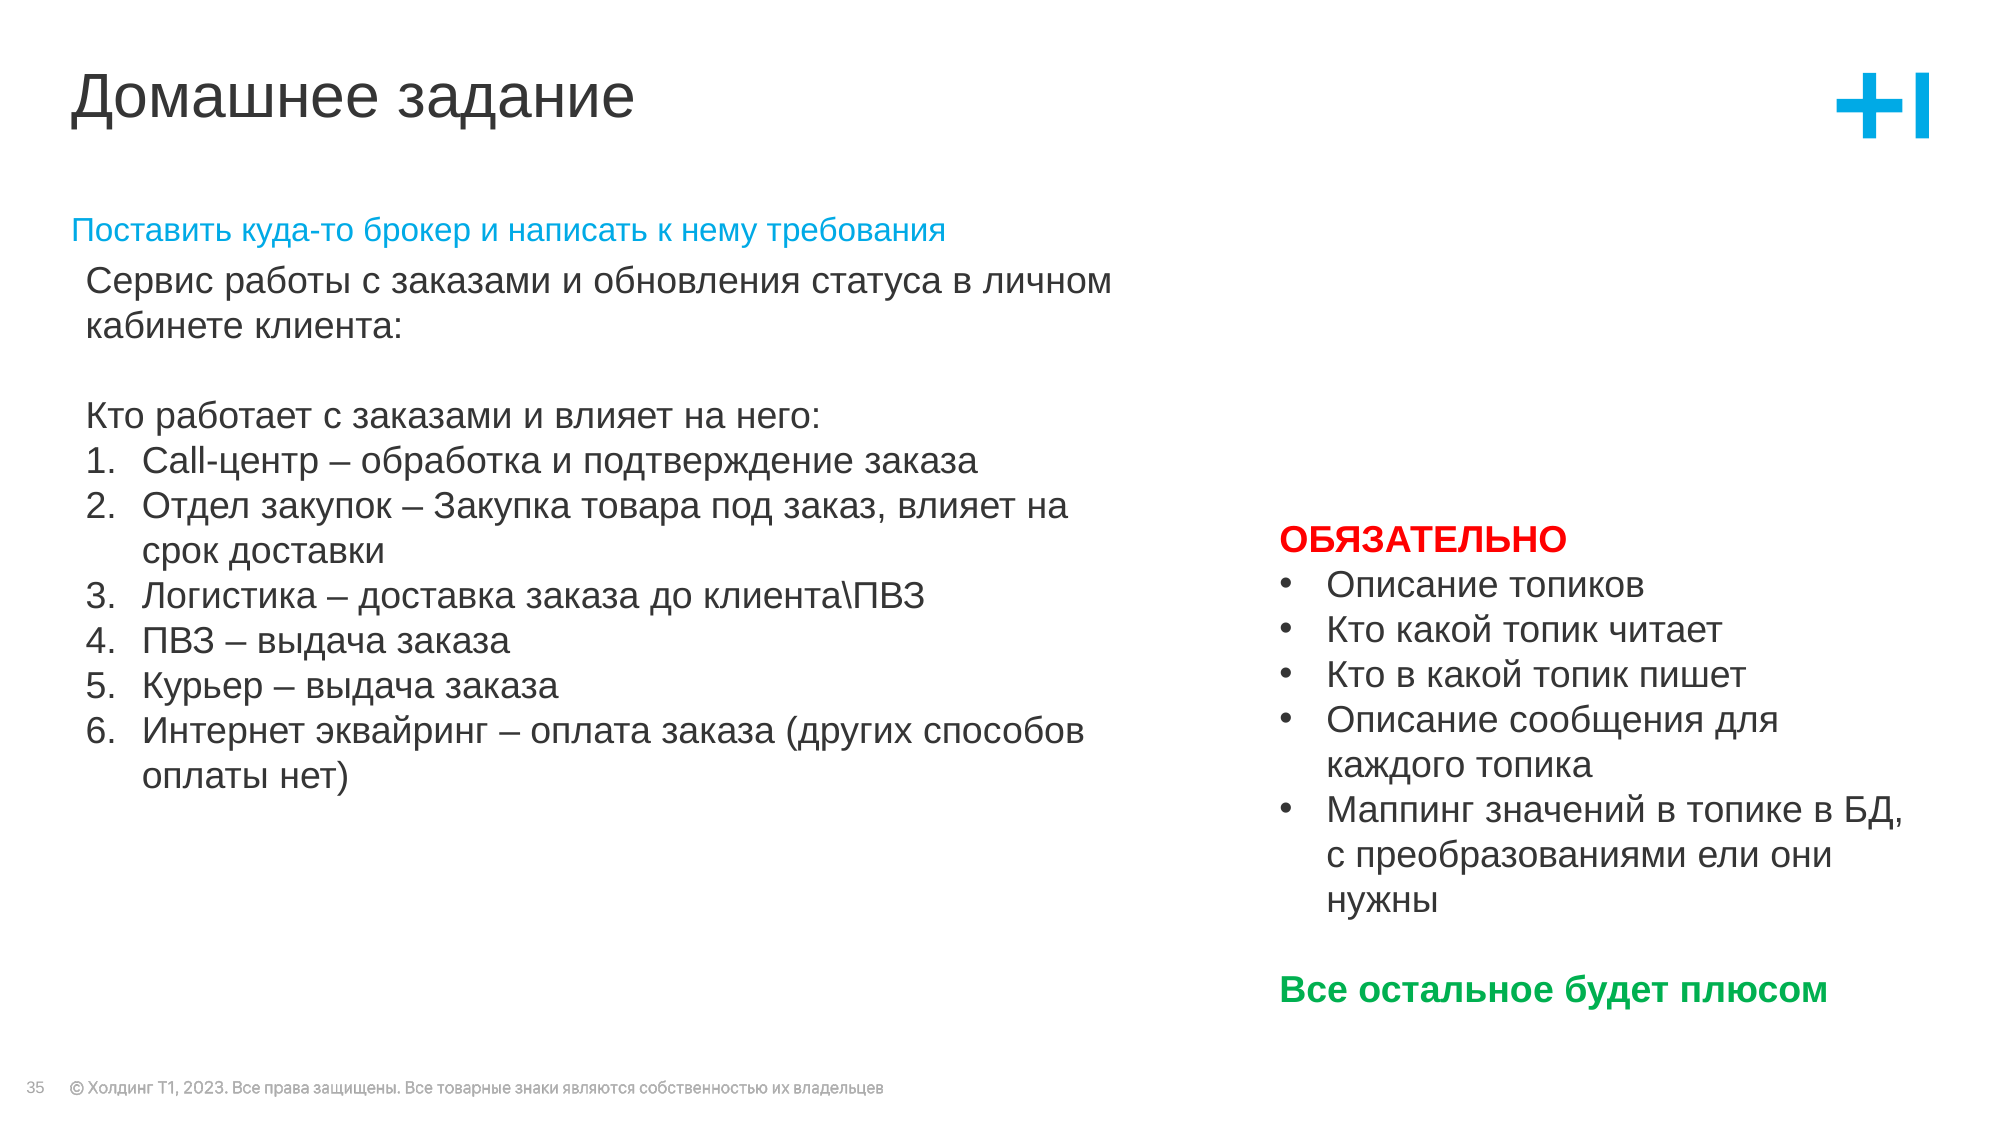

# Домашнее задание
Поставить куда-то брокер и написать к нему требования
Сервис работы с заказами и обновления статуса в личном кабинете клиента:

Кто работает с заказами и влияет на него:
Call-центр – обработка и подтверждение заказа
Отдел закупок – Закупка товара под заказ, влияет на срок доставки
Логистика – доставка заказа до клиента\ПВЗ
ПВЗ – выдача заказа
Курьер – выдача заказа
Интернет эквайринг – оплата заказа (других способов оплаты нет)
ОБЯЗАТЕЛЬНО
Описание топиков
Кто какой топик читает
Кто в какой топик пишет
Описание сообщения для каждого топика
Маппинг значений в топике в БД, с преобразованиями ели они нужны

Все остальное будет плюсом